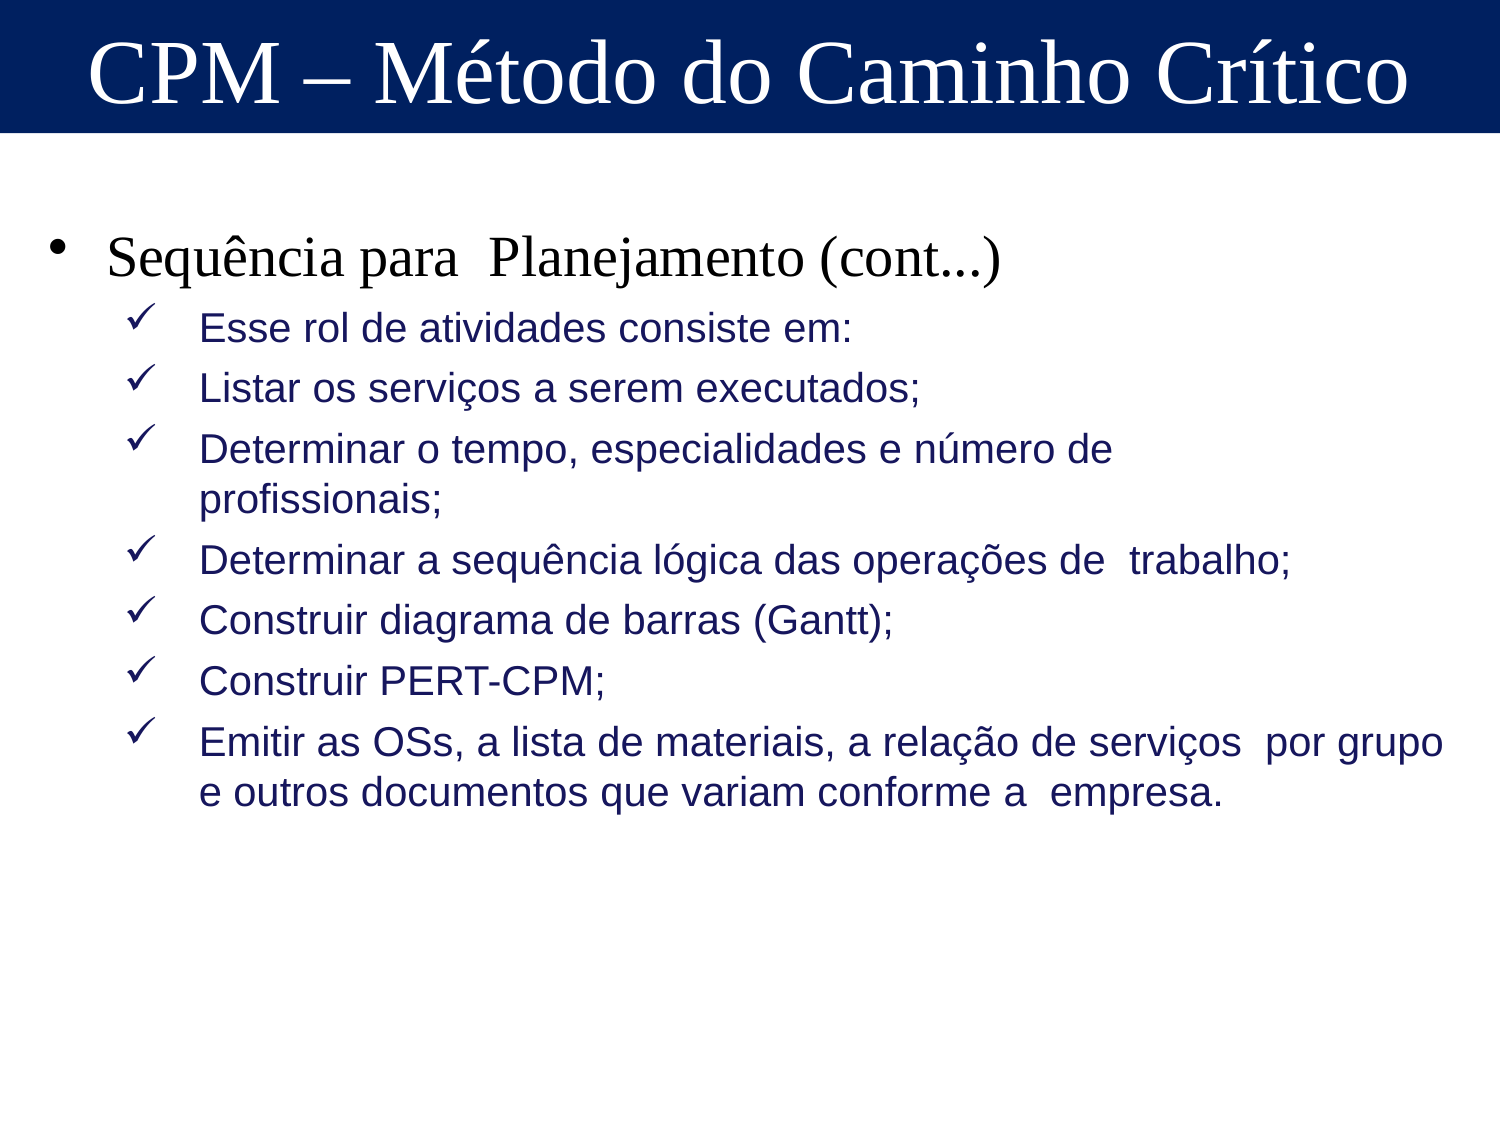

CPM – Método do Caminho Crítico
Sequência para  Planejamento (cont...)
Esse rol de atividades consiste em:
Listar os serviços a serem executados;
Determinar o tempo, especialidades e número de  profissionais;
Determinar a sequência lógica das operações de  trabalho;
Construir diagrama de barras (Gantt);
Construir PERT-CPM;
Emitir as OSs, a lista de materiais, a relação de serviços  por grupo e outros documentos que variam conforme a  empresa.